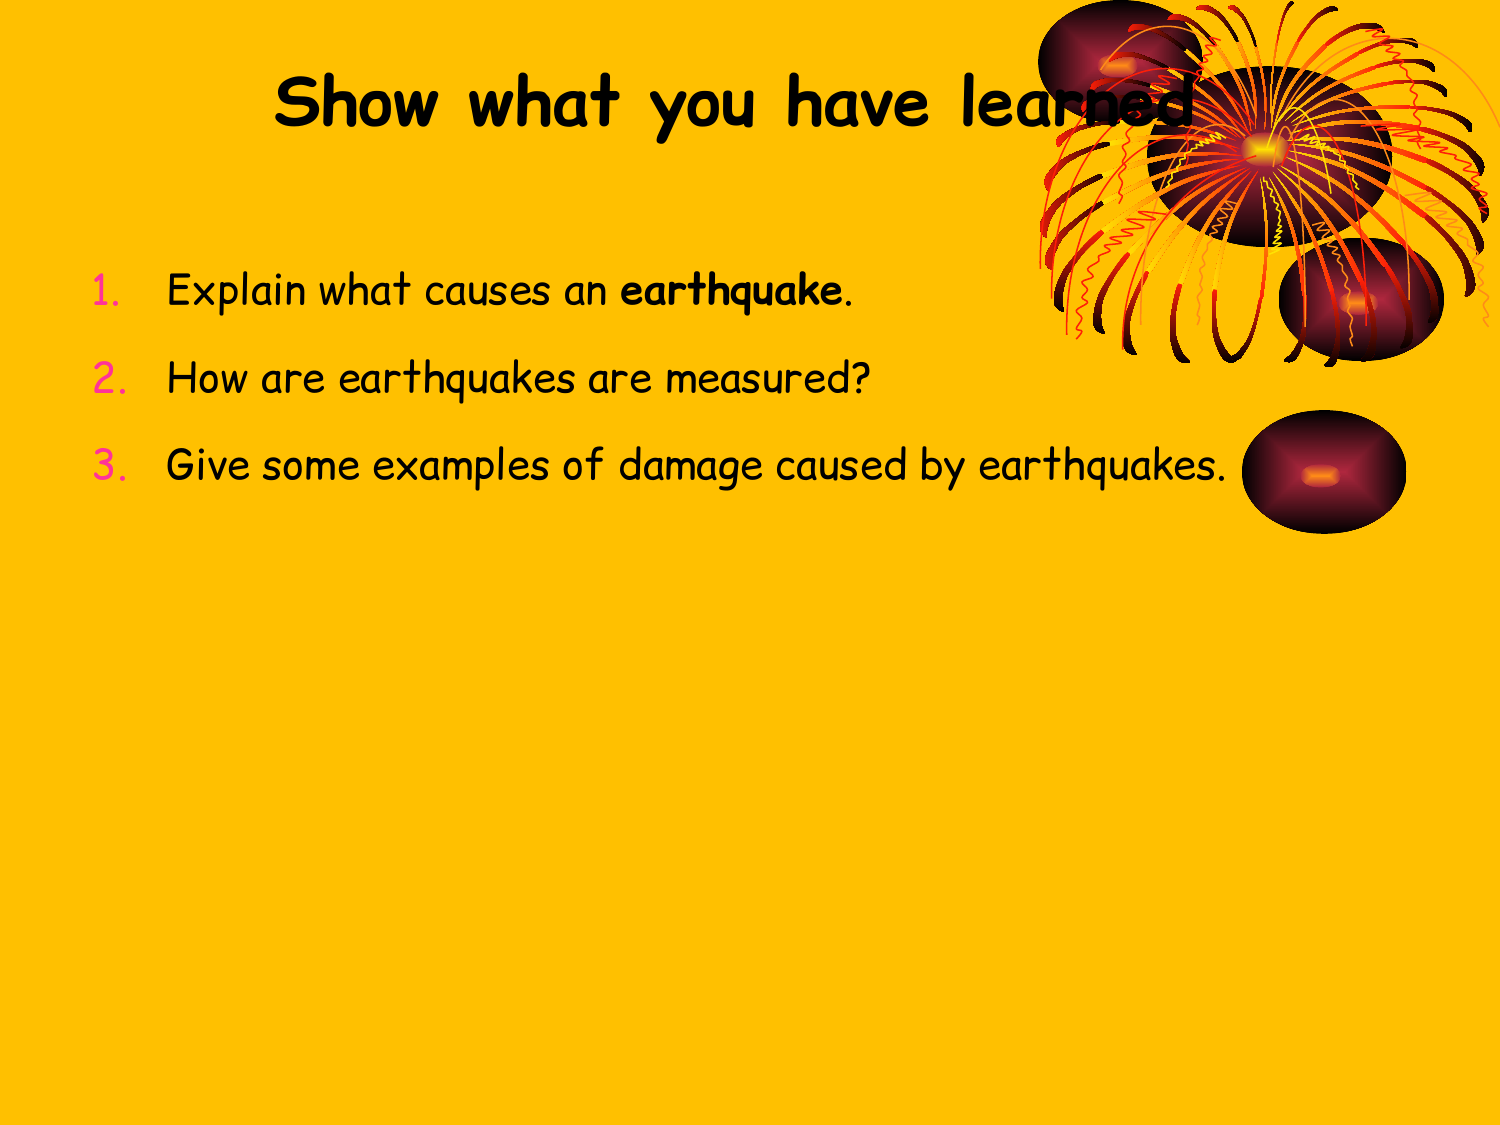

# Show what you have learned
Explain what causes an earthquake.

How are earthquakes are measured?

Give some examples of damage caused by earthquakes.